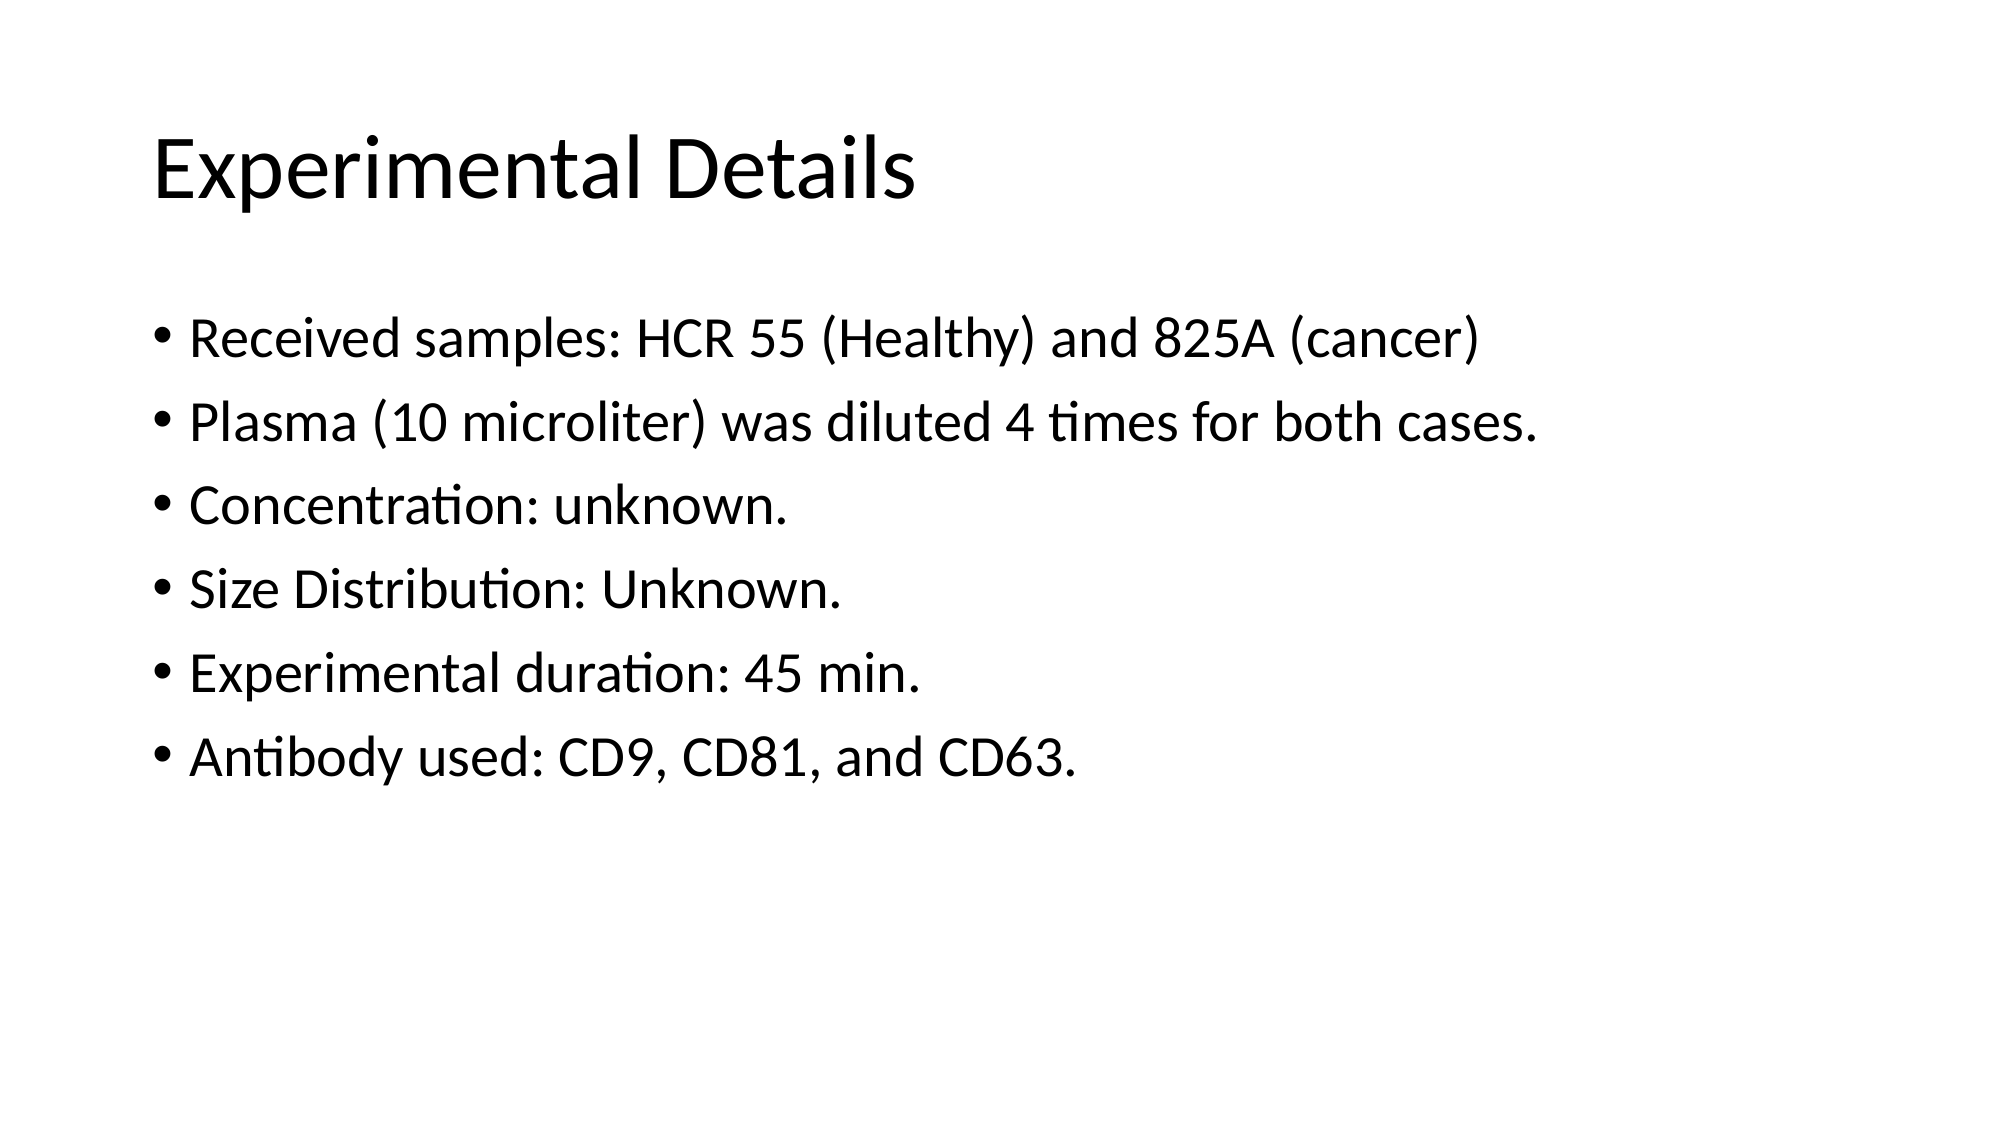

# Experimental Details
Received samples: HCR 55 (Healthy) and 825A (cancer)
Plasma (10 microliter) was diluted 4 times for both cases.
Concentration: unknown.
Size Distribution: Unknown.
Experimental duration: 45 min.
Antibody used: CD9, CD81, and CD63.